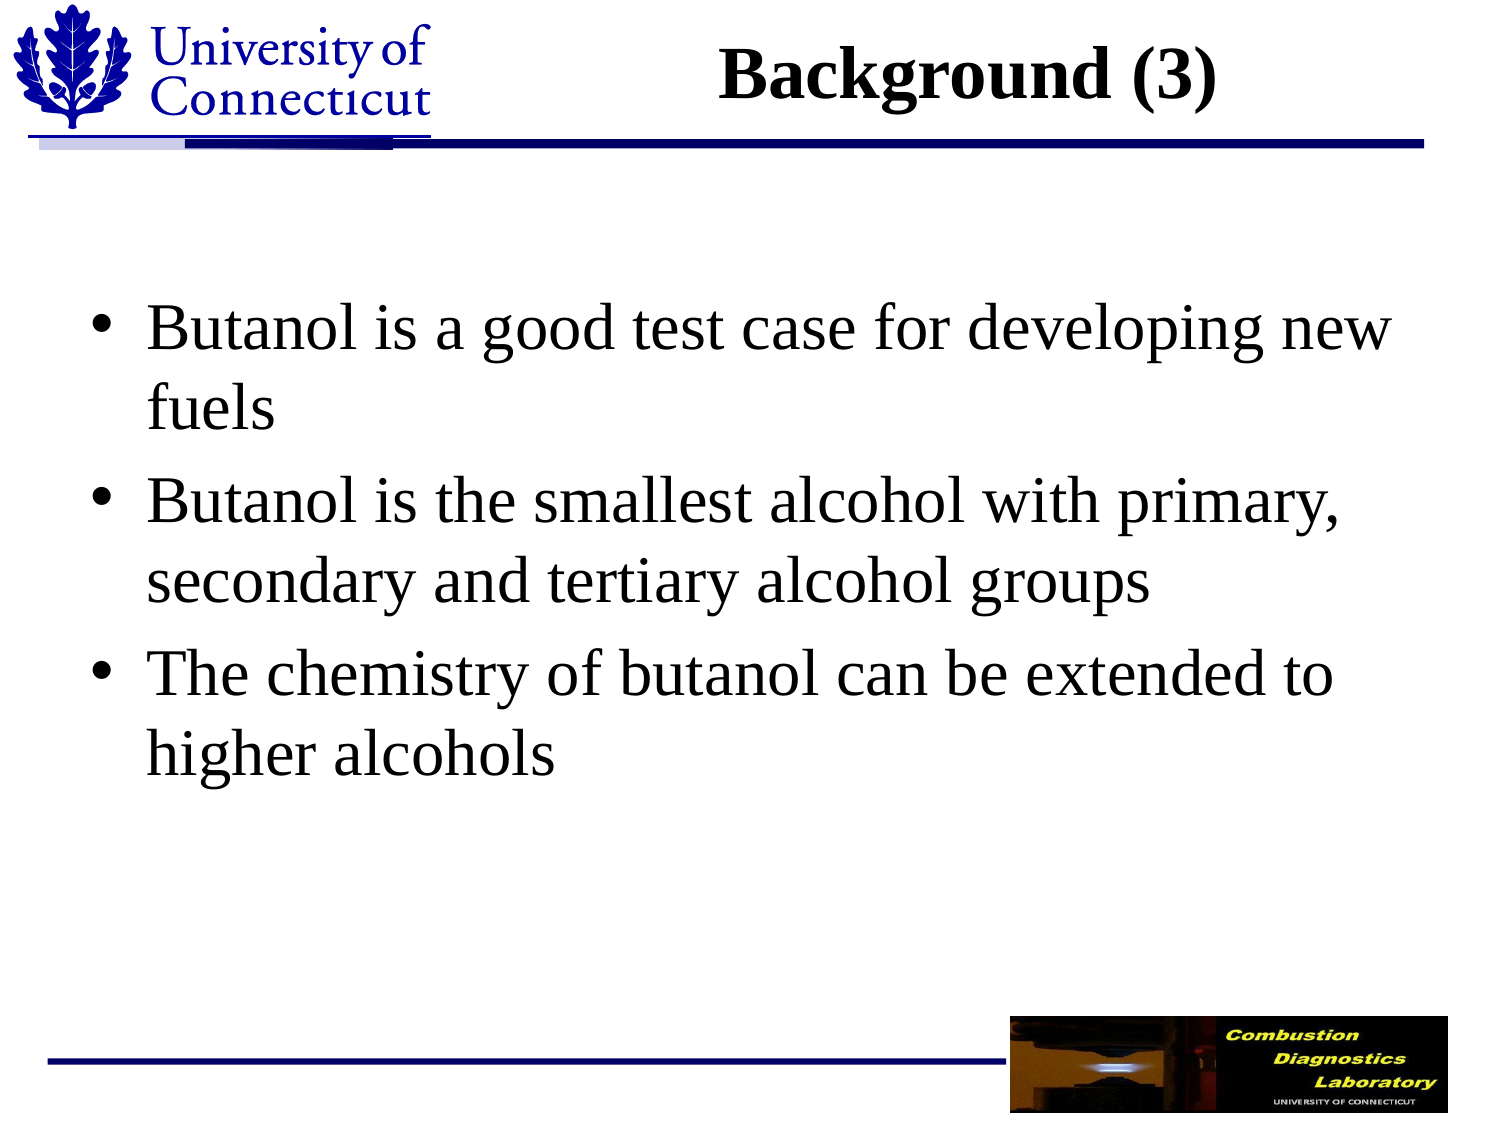

# Background (3)
Butanol is a good test case for developing new fuels
Butanol is the smallest alcohol with primary, secondary and tertiary alcohol groups
The chemistry of butanol can be extended to higher alcohols